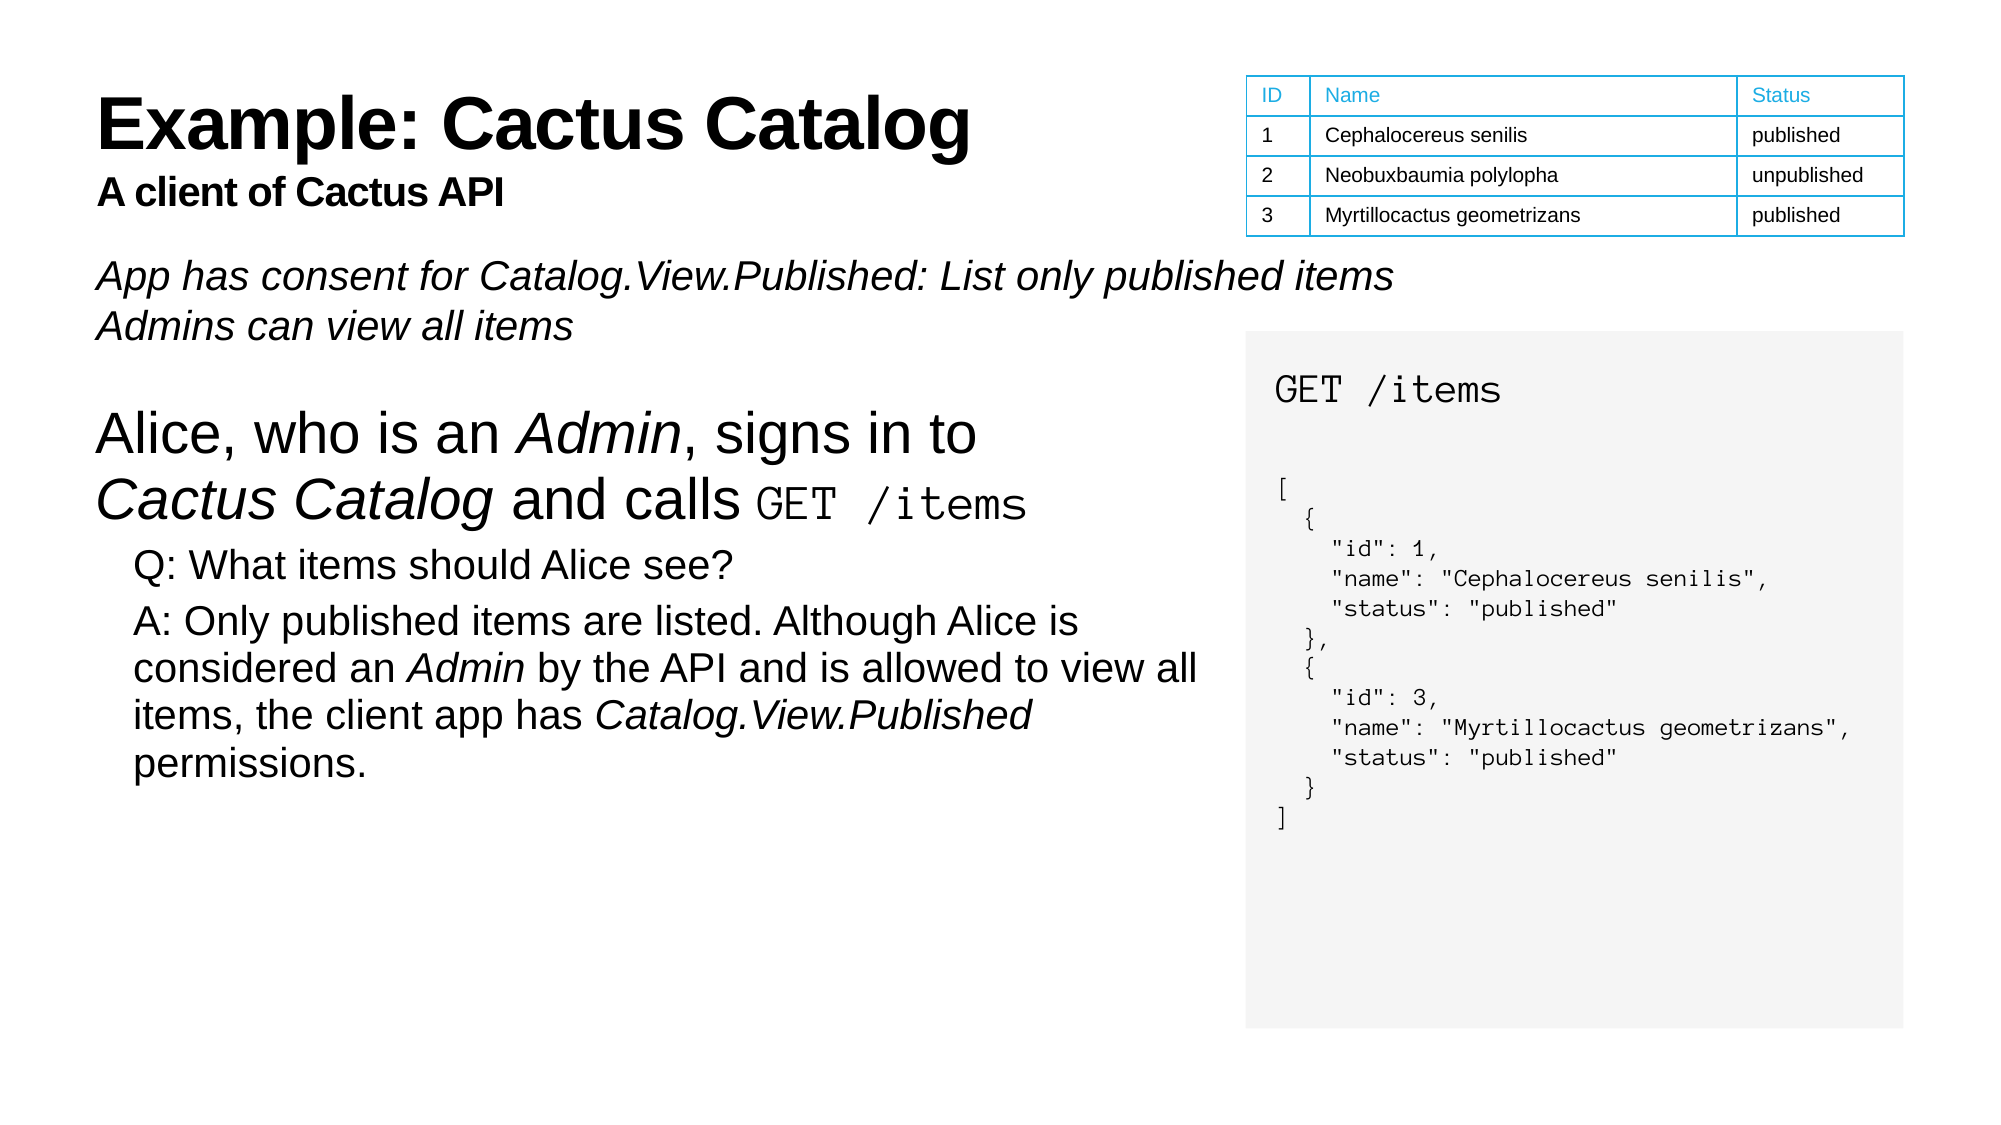

# Example: Cactus Catalog A client of Cactus API
| ID | Name | Status |
| --- | --- | --- |
| 1 | Cephalocereus senilis | published |
| 2 | Neobuxbaumia polylopha | unpublished |
| 3 | Myrtillocactus geometrizans | published |
App has consent for Catalog.View.Published: List only published items
Admins can view all items

GET /items

[
  {
    "id": 1,
    "name": "Cephalocereus senilis",
    "status": "published"
  },
  {
    "id": 3,
    "name": "Myrtillocactus geometrizans",
    "status": "published"
  }
]
Alice, who is an Admin, signs in to Cactus Catalog and calls GET /items
Q: What items should Alice see?
A: Only published items are listed. Although Alice is considered an Admin by the API and is allowed to view all items, the client app has Catalog.View.Published permissions.